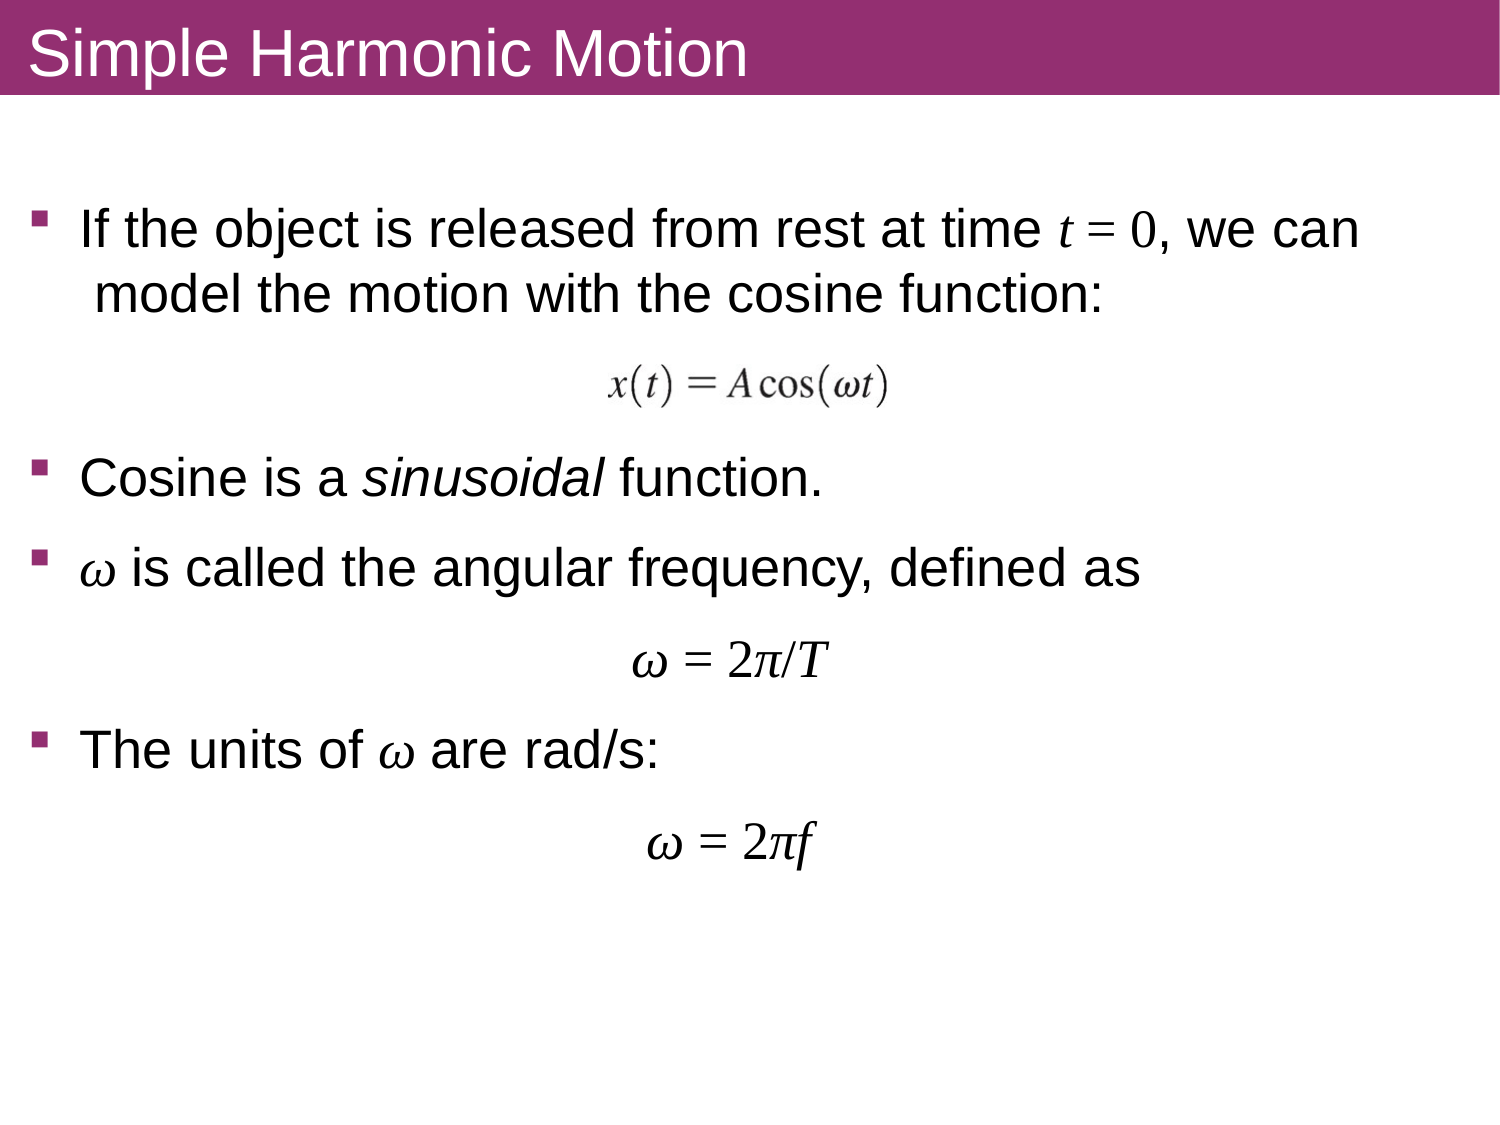

# Simple Harmonic Motion
If the object is released from rest at time t = 0, we can  model the motion with the cosine function:

Cosine is a sinusoidal function.
ω is called the angular frequency, defined as
ω = 2π/T
The units of ω are rad/s:
ω = 2πf